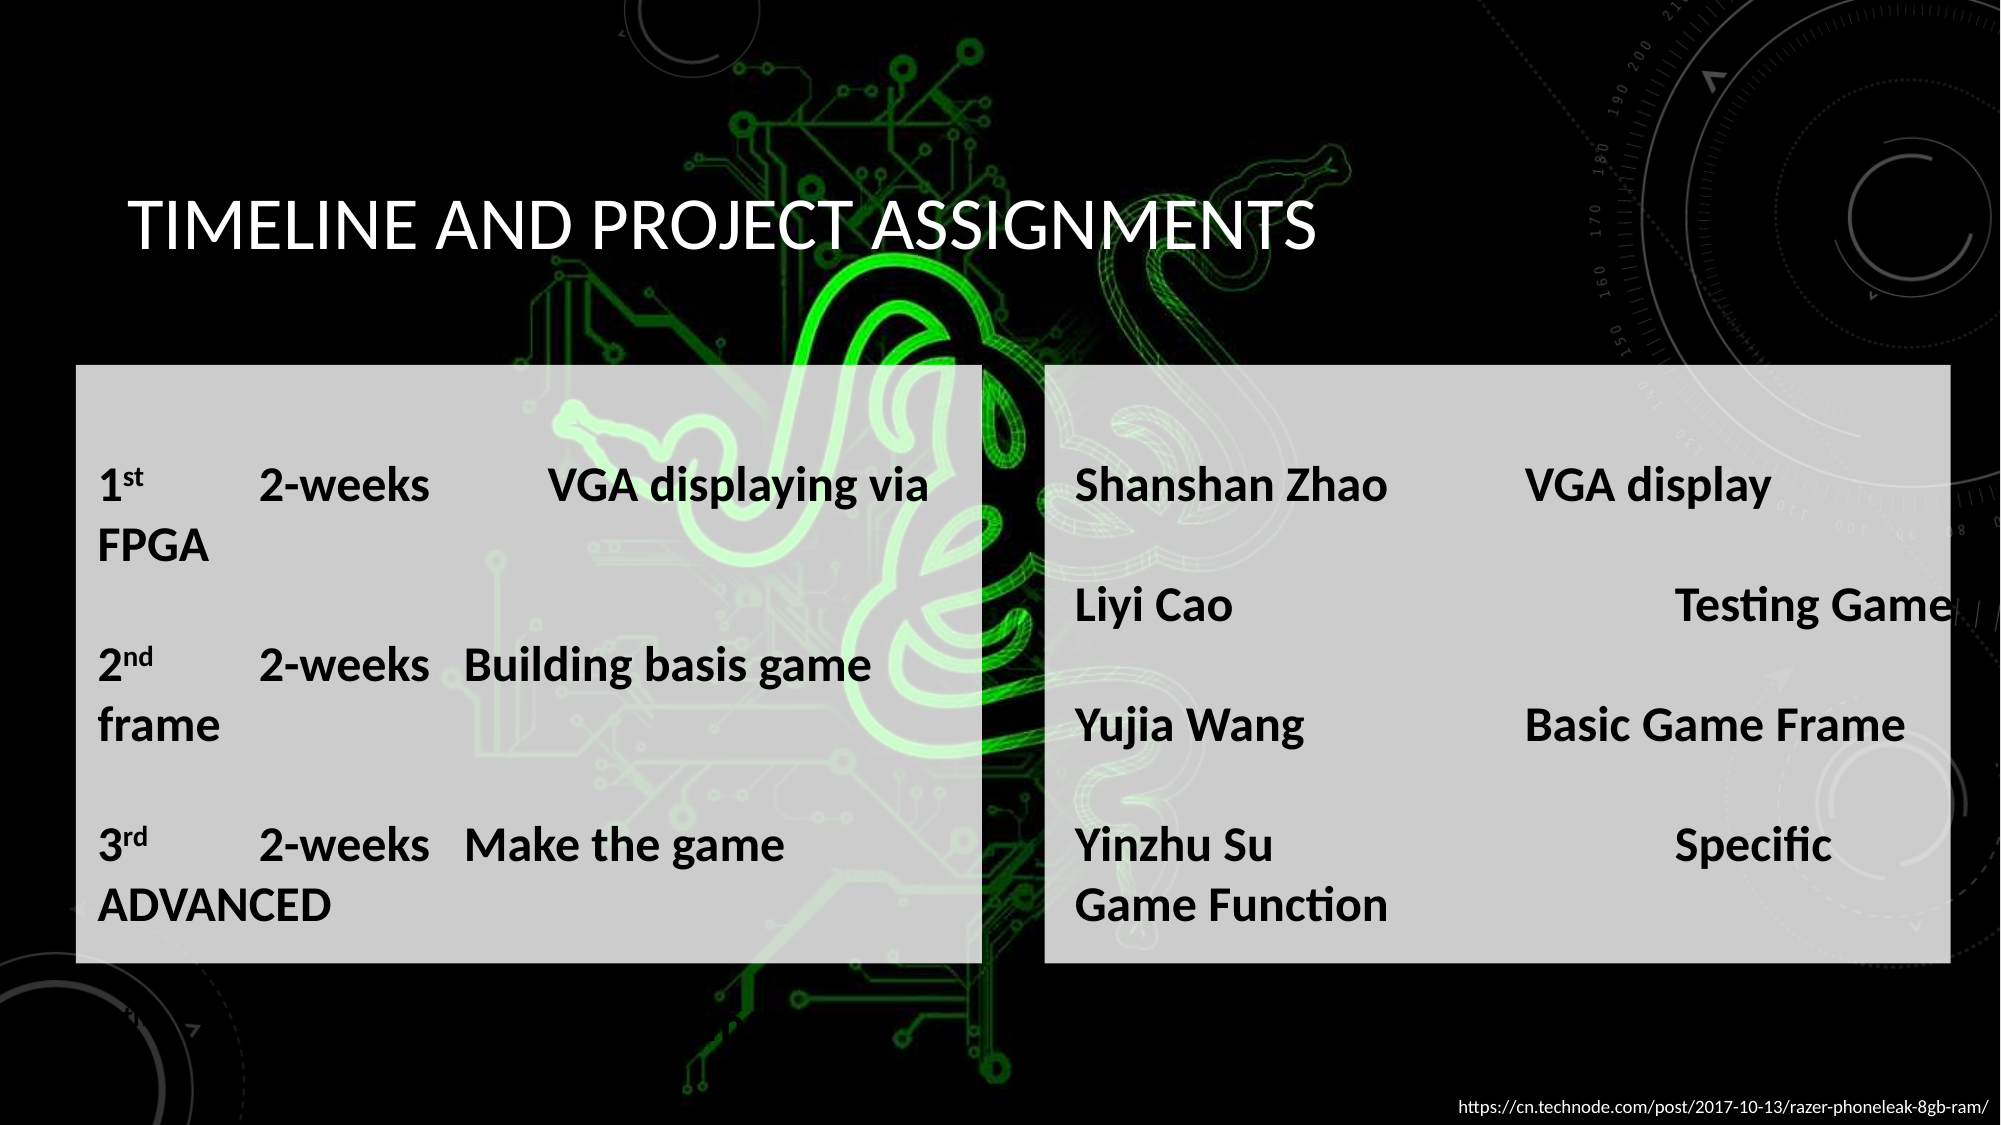

# Timeline and project assignments

1st	 2-weeks	VGA displaying via FPGA

2nd	 2-weeks   Building basis game frame

3rd	 2-weeks   Make the game ADVANCED

4th	2-weeks    Battle System
Shanshan Zhao 	VGA display

Liyi Cao			Testing Game

Yujia Wang		Basic Game Frame

Yinzhu Su			Specific Game Function
https://cn.technode.com/post/2017-10-13/razer-phoneleak-8gb-ram/